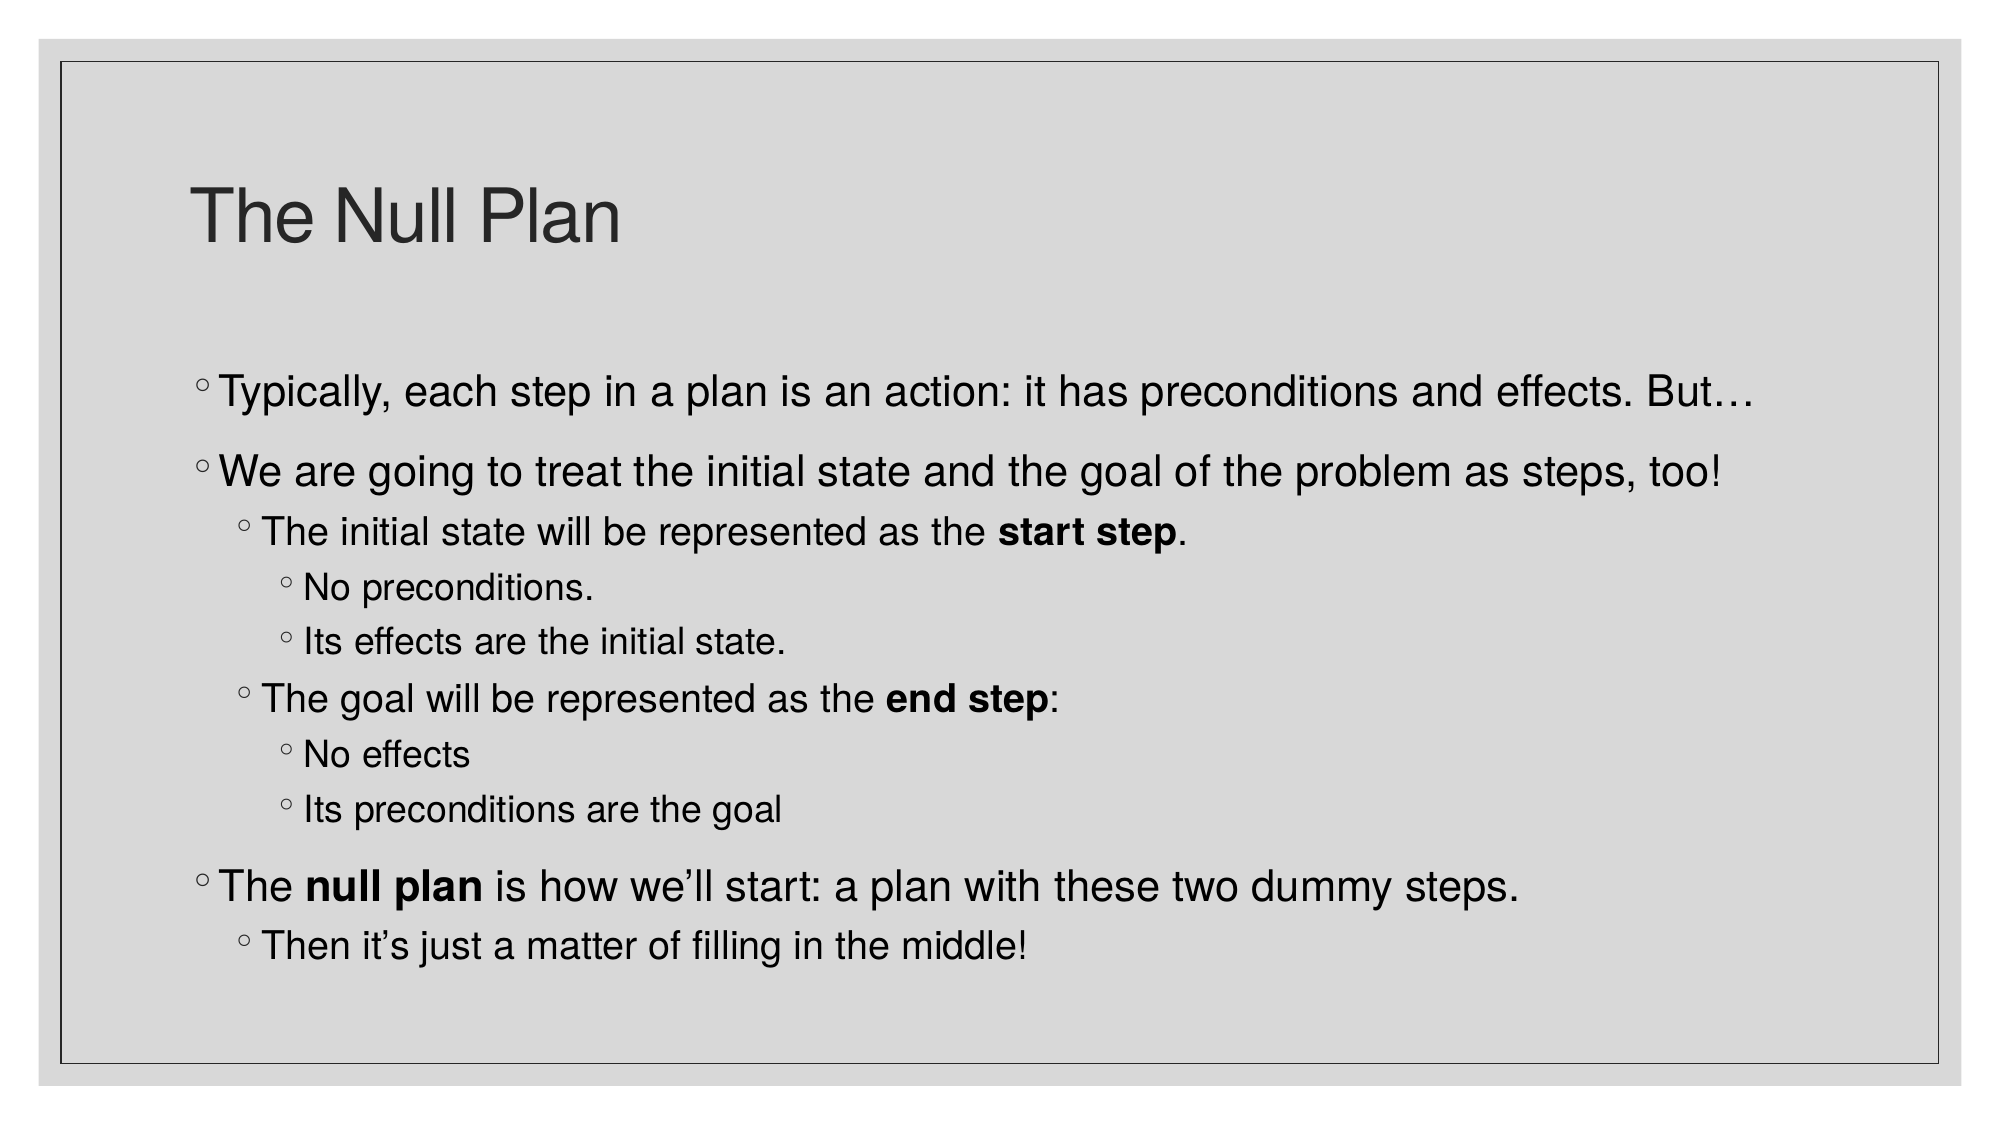

# The Null Plan
Typically, each step in a plan is an action: it has preconditions and effects. But…
We are going to treat the initial state and the goal of the problem as steps, too!
The initial state will be represented as the start step.
No preconditions.
Its effects are the initial state.
The goal will be represented as the end step:
No effects
Its preconditions are the goal
The null plan is how we’ll start: a plan with these two dummy steps.
Then it’s just a matter of filling in the middle!